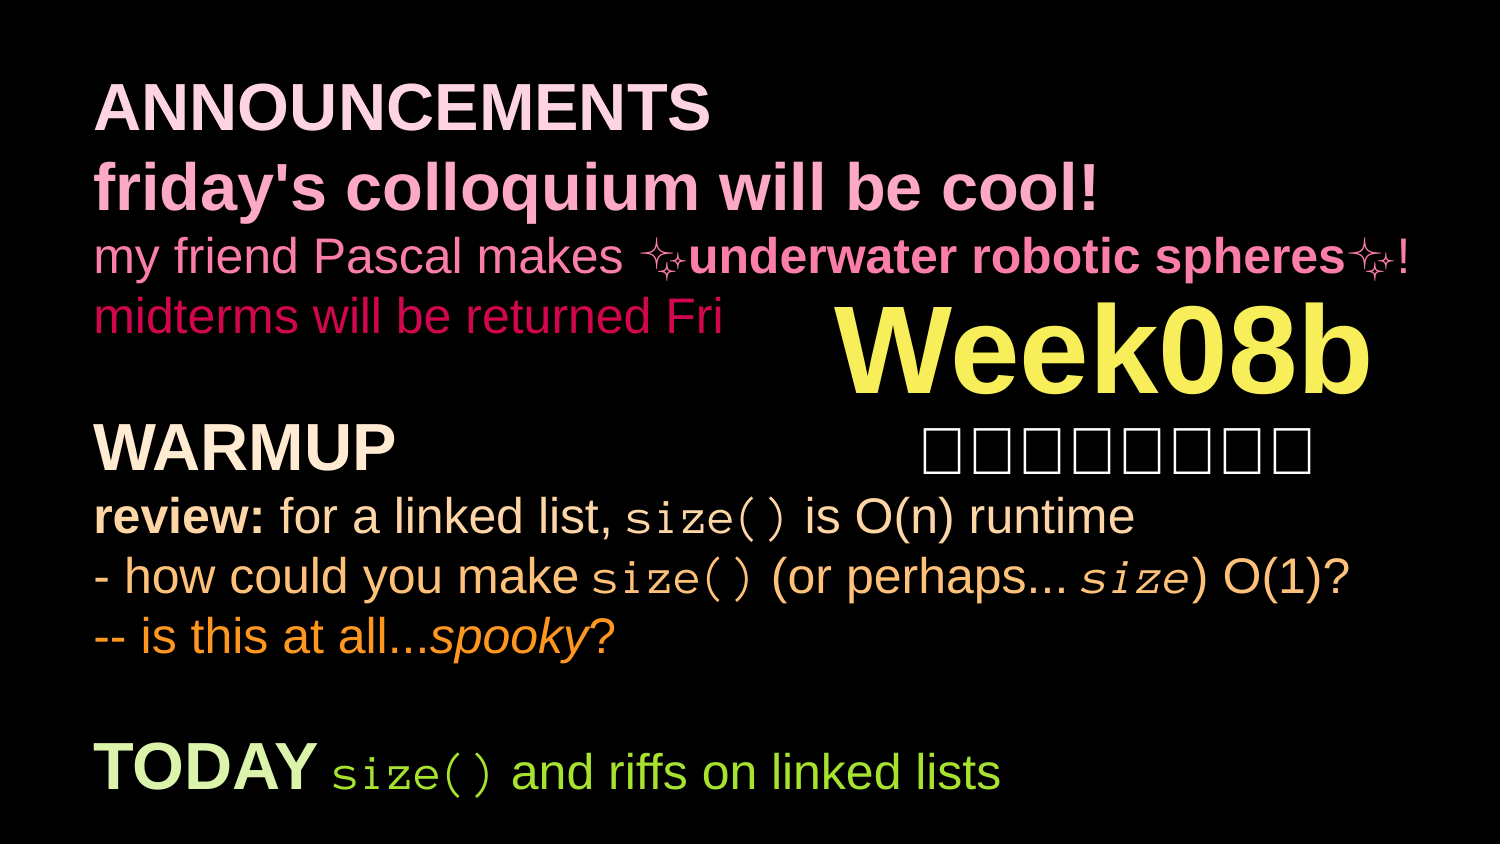

ANNOUNCEMENTS
friday's colloquium will be cool!
my friend Pascal makes ✨underwater robotic spheres✨!
midterms will be returned Fri
WARMUP
review: for a linked list, size() is O(n) runtime
- how could you make size() (or perhaps... size) O(1)?
-- is this at all...spooky?👻
TODAY size() and riffs on linked lists
Week08b
🦜🦜🦜🦜🦜🦜🦜🦜